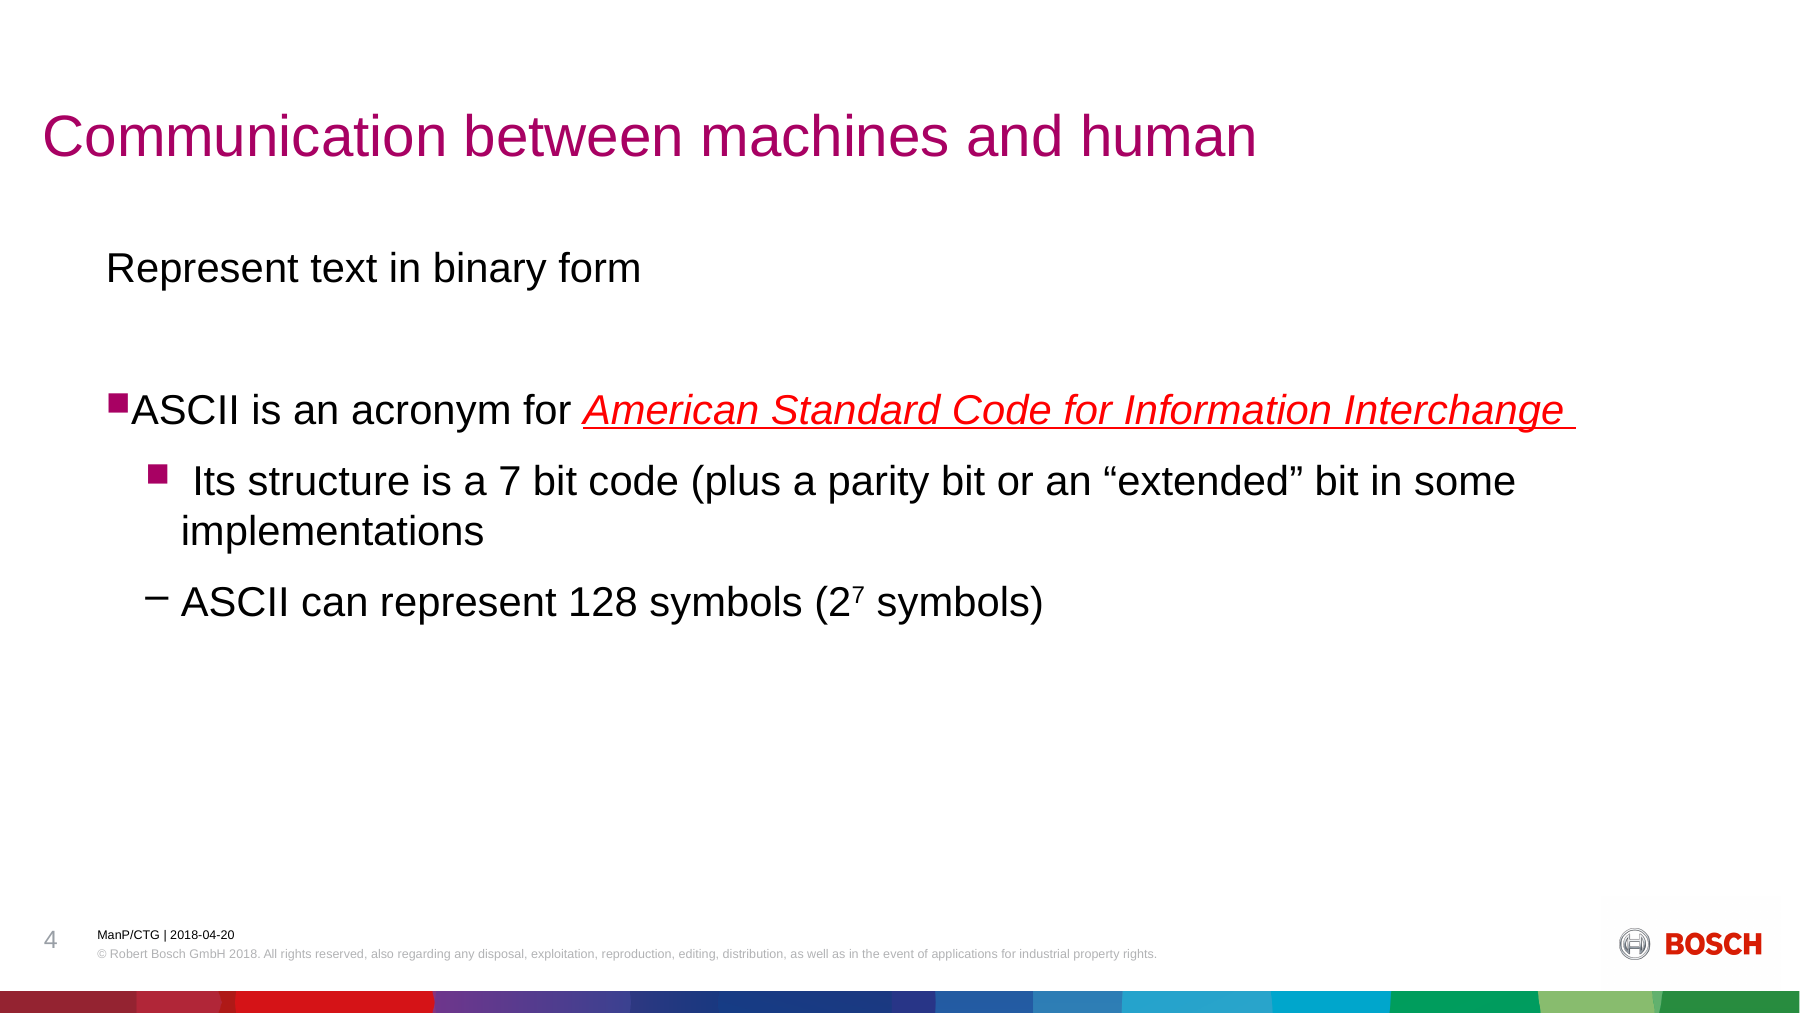

# Communication between machines and human
Represent text in binary form

ASCII is an acronym for American Standard Code for Information Interchange
 Its structure is a 7 bit code (plus a parity bit or an “extended” bit in some implementations
ASCII can represent 128 symbols (27 symbols)
4
ManP/CTG | 2018-04-20
© Robert Bosch GmbH 2018. All rights reserved, also regarding any disposal, exploitation, reproduction, editing, distribution, as well as in the event of applications for industrial property rights.